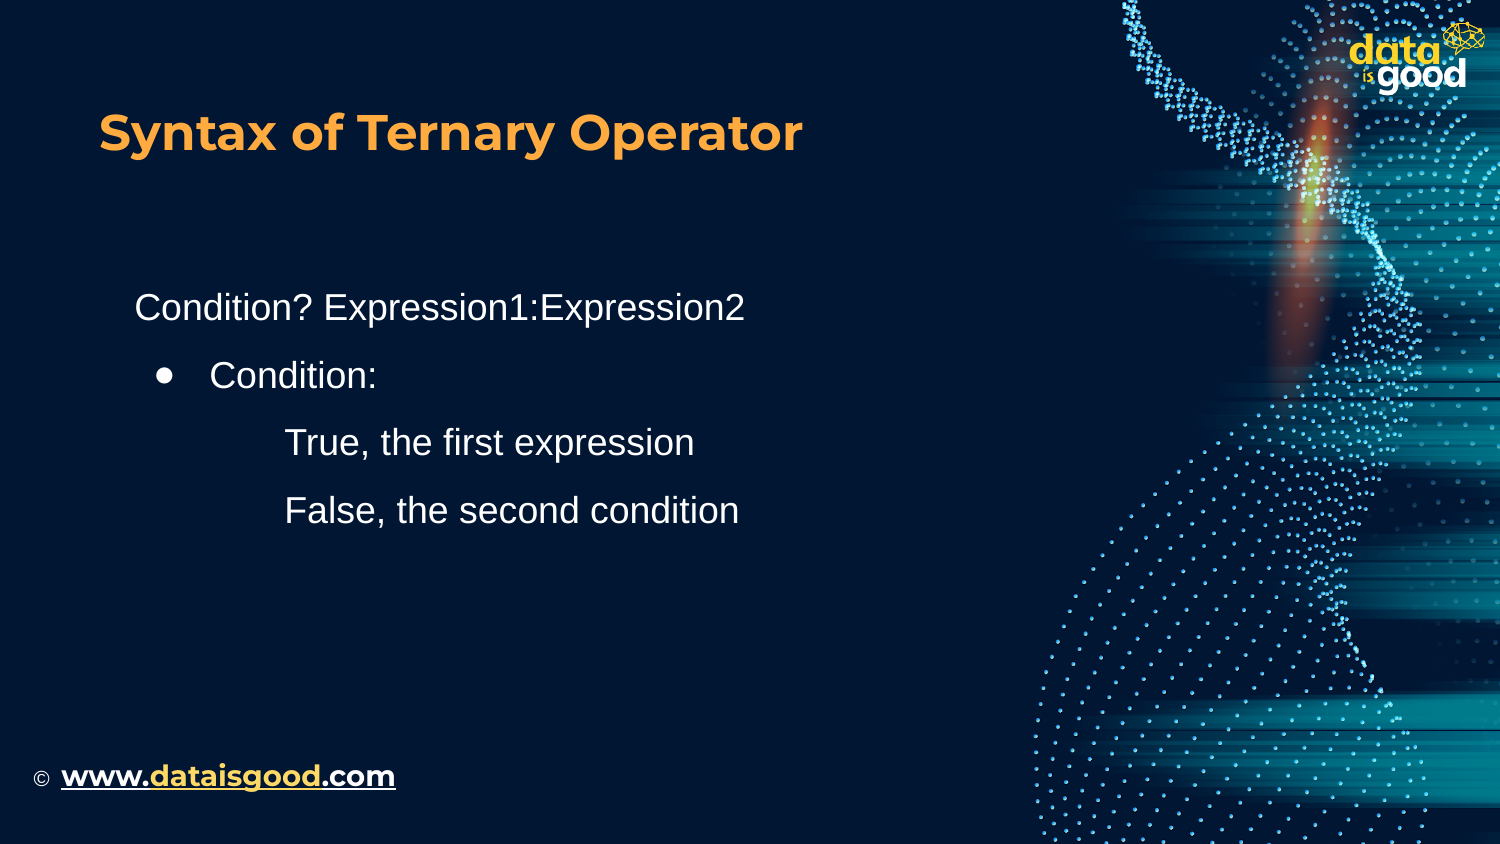

# Syntax of Ternary Operator
Condition? Expression1:Expression2
Condition:
True, the first expression
False, the second condition